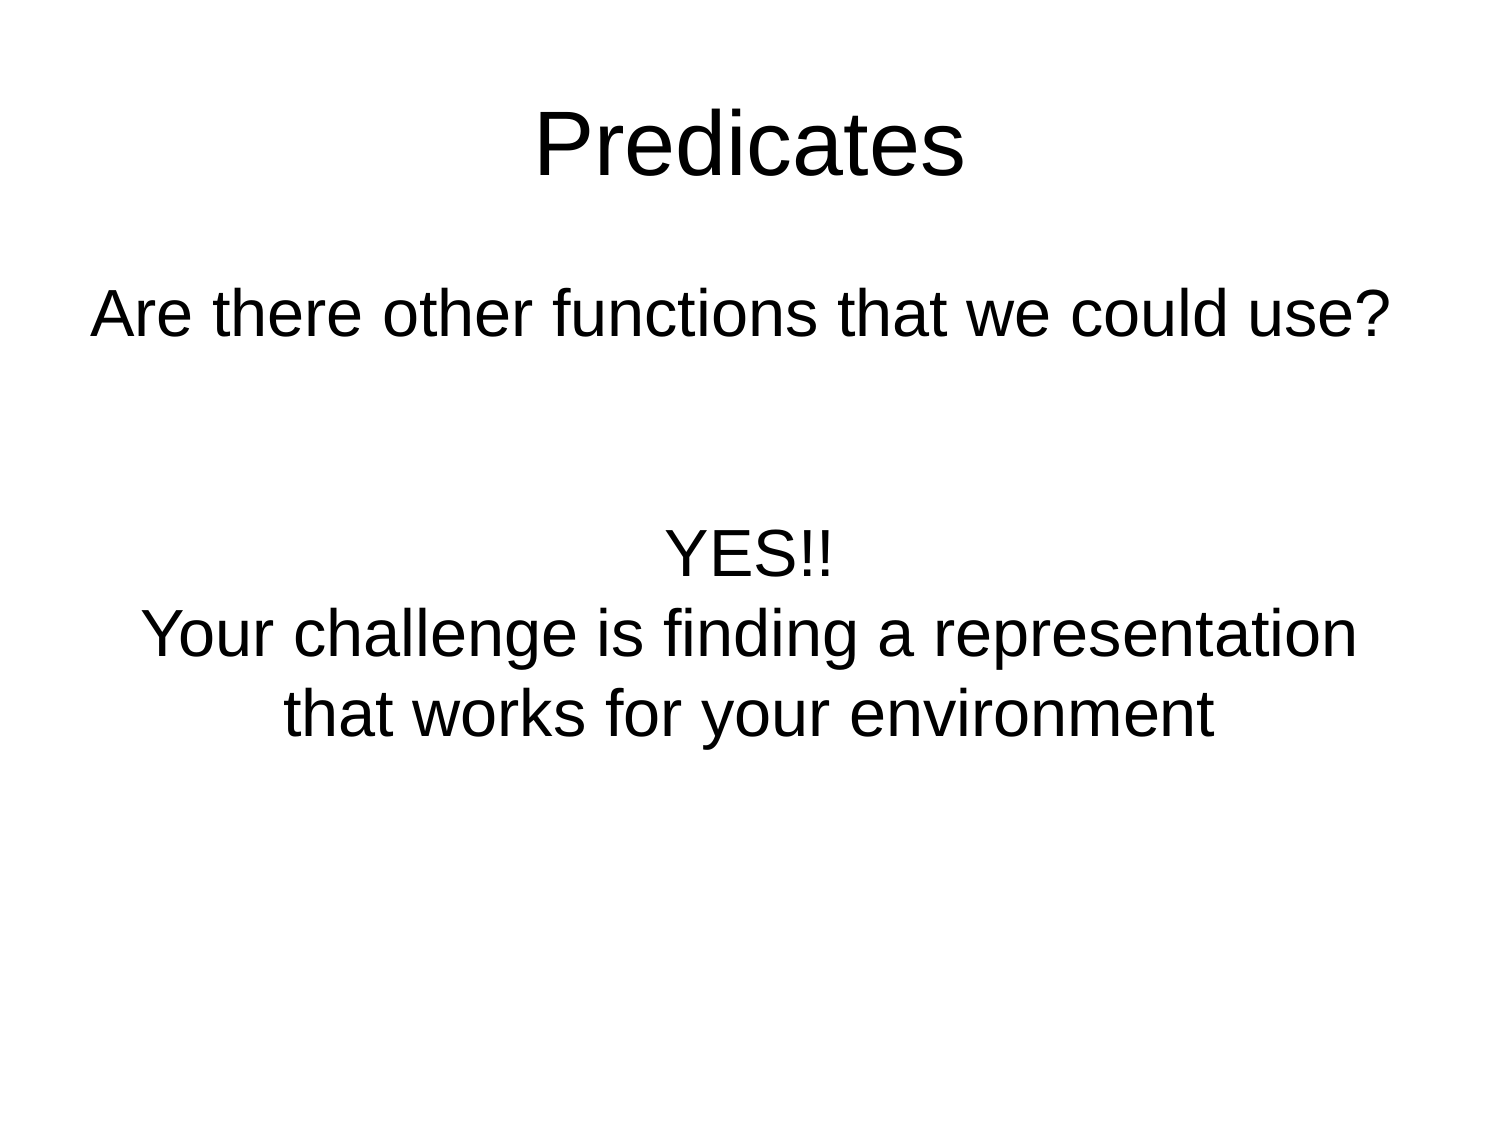

# Predicates
Are there other functions that we could use?

YES!!
Your challenge is finding a representation that works for your environment